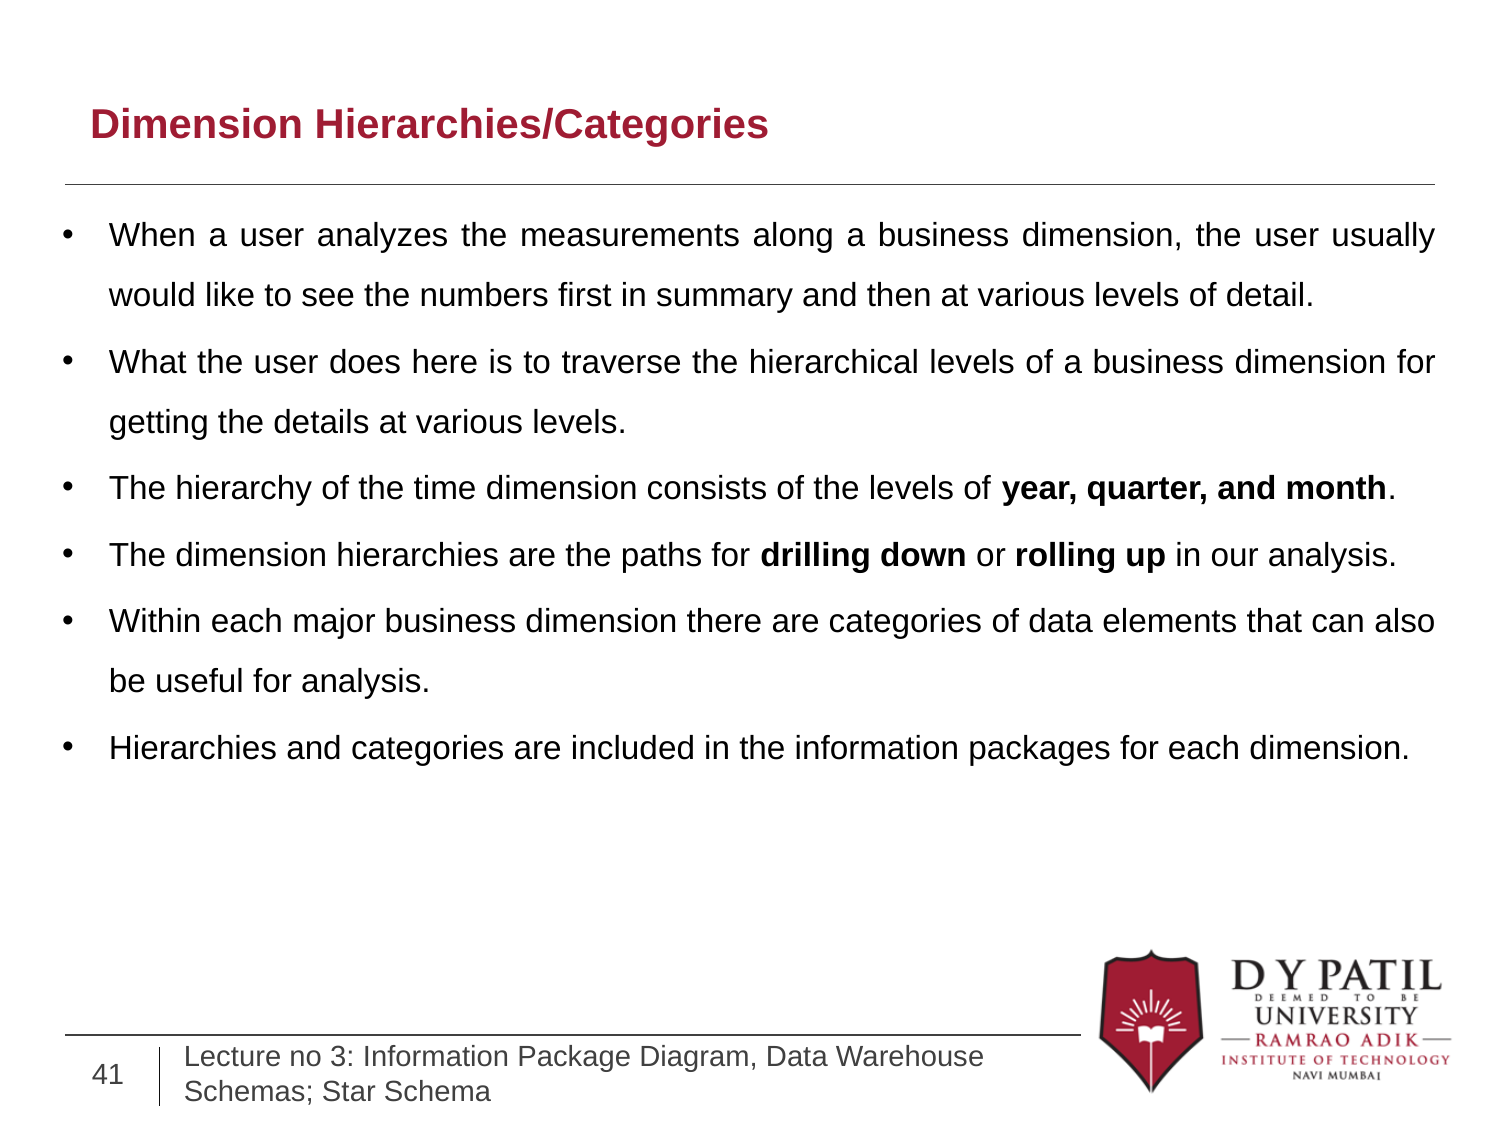

# Dimension Hierarchies/Categories
When a user analyzes the measurements along a business dimension, the user usually would like to see the numbers first in summary and then at various levels of detail.
What the user does here is to traverse the hierarchical levels of a business dimension for getting the details at various levels.
The hierarchy of the time dimension consists of the levels of year, quarter, and month.
The dimension hierarchies are the paths for drilling down or rolling up in our analysis.
Within each major business dimension there are categories of data elements that can also be useful for analysis.
Hierarchies and categories are included in the information packages for each dimension.
41

Lecture no 3: Information Package Diagram, Data Warehouse  Schemas; Star Schema